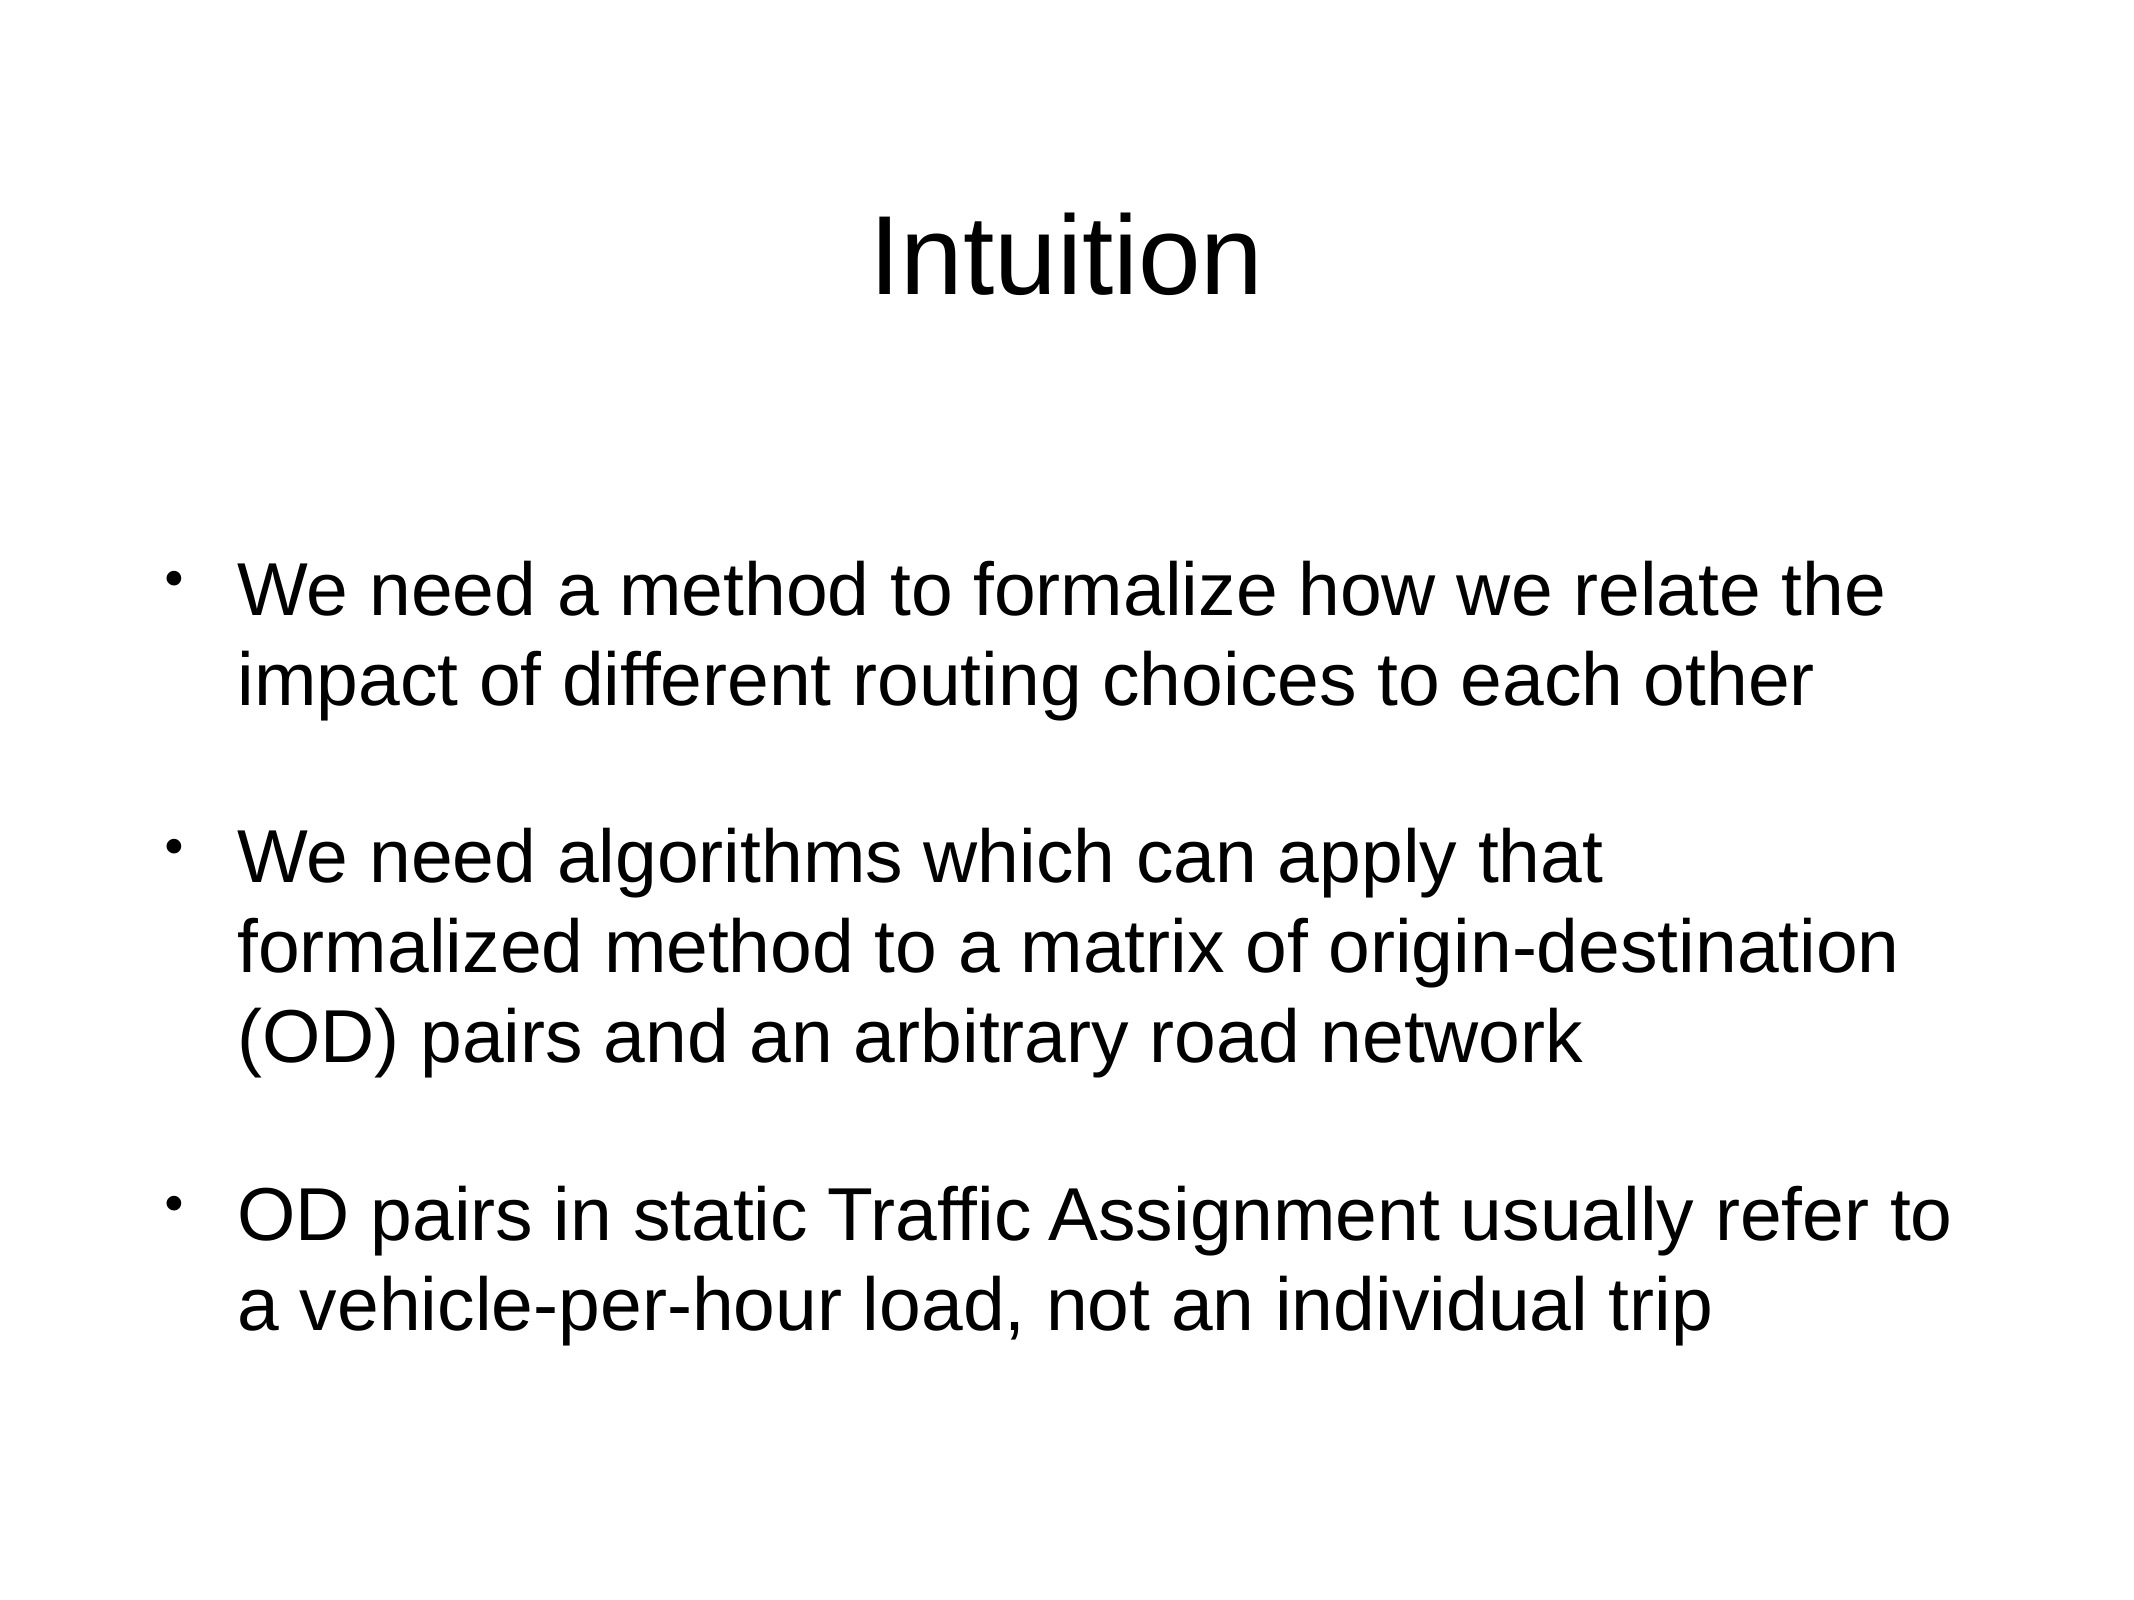

# Intuition
We need a method to formalize how we relate the impact of different routing choices to each other
We need algorithms which can apply that formalized method to a matrix of origin-destination (OD) pairs and an arbitrary road network
OD pairs in static Traffic Assignment usually refer to a vehicle-per-hour load, not an individual trip